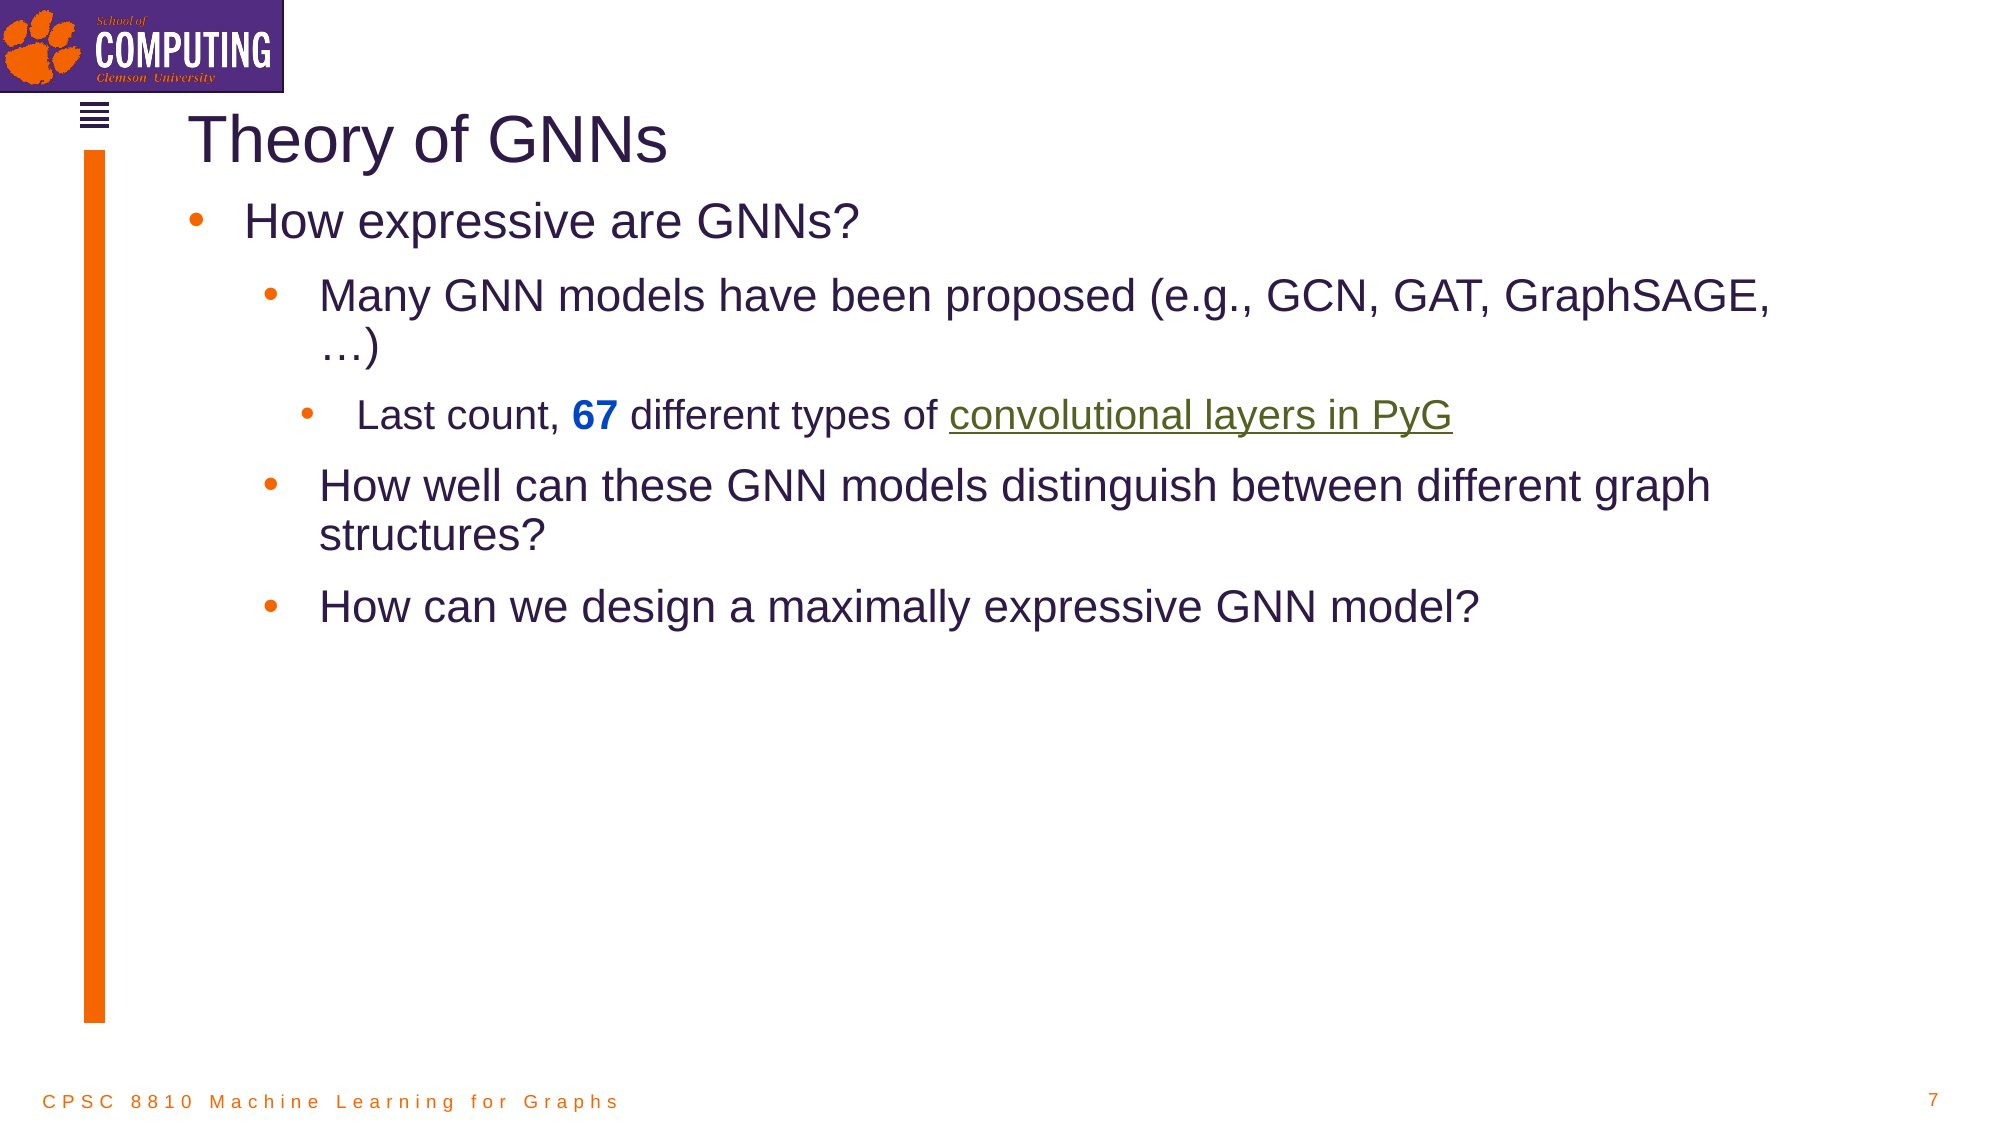

# Theory of GNNs
How expressive are GNNs?
Many GNN models have been proposed (e.g., GCN, GAT, GraphSAGE, …)
Last count, 67 different types of convolutional layers in PyG
How well can these GNN models distinguish between different graph structures?
How can we design a maximally expressive GNN model?